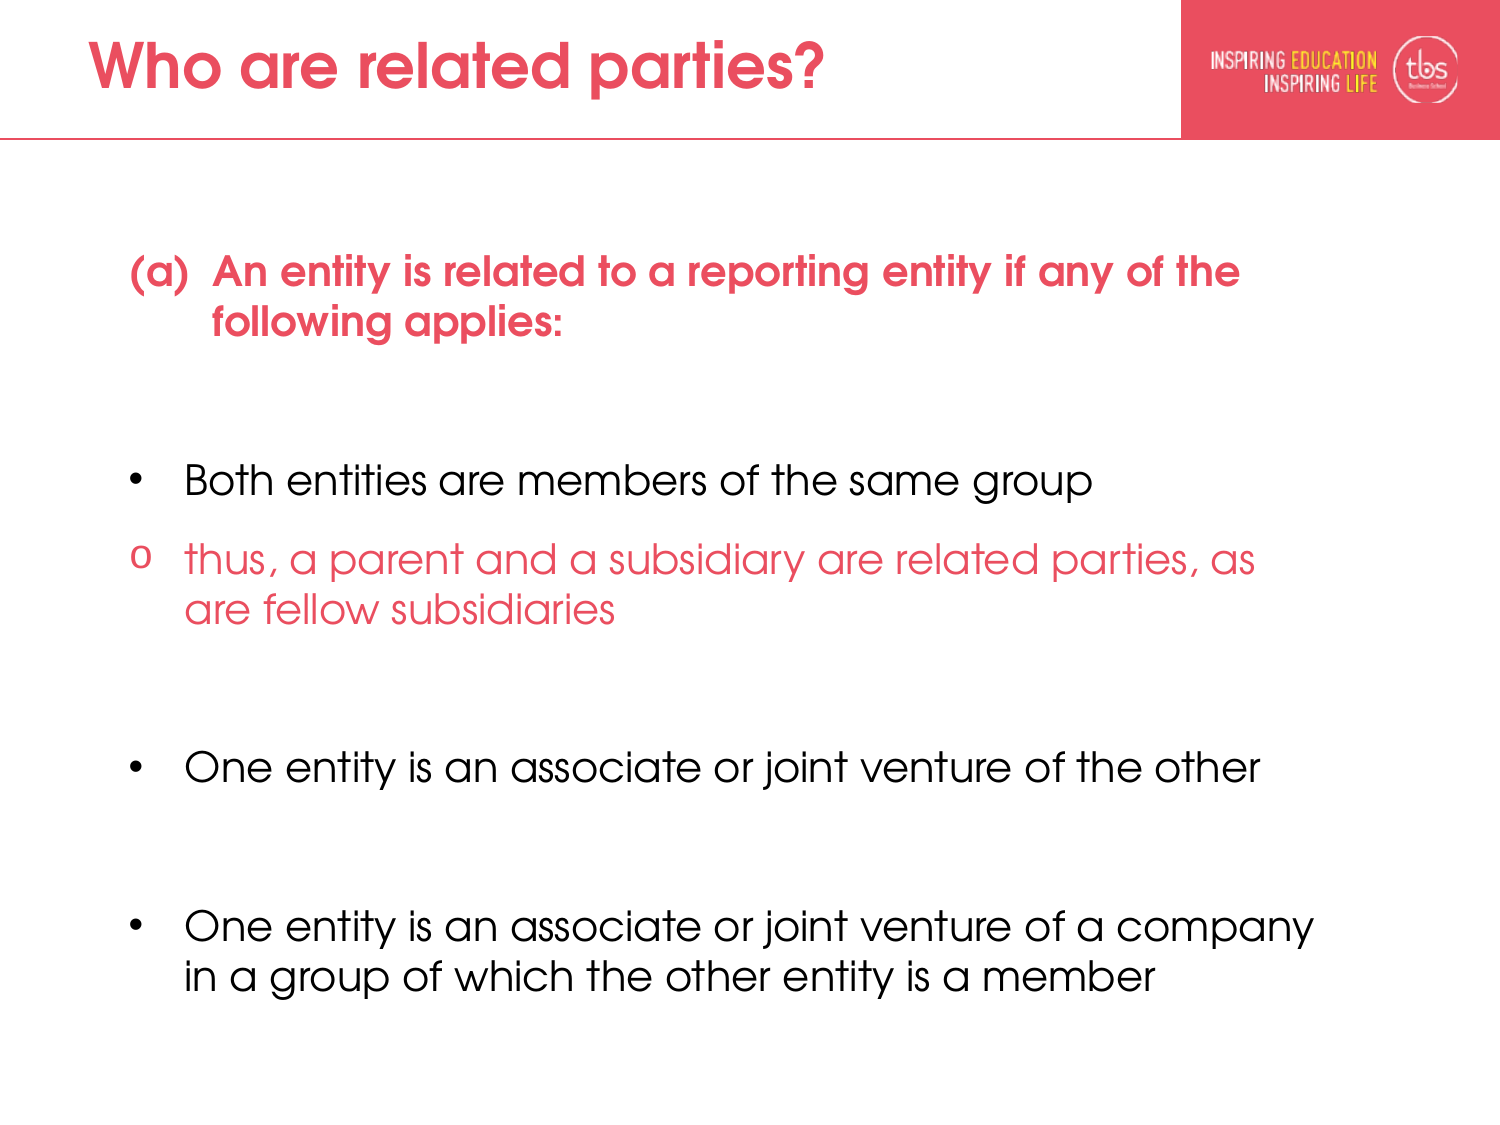

# Who are related parties?
An entity is related to a reporting entity if any of the following applies:

Both entities are members of the same group
thus, a parent and a subsidiary are related parties, as are fellow subsidiaries

One entity is an associate or joint venture of the other

One entity is an associate or joint venture of a company in a group of which the other entity is a member